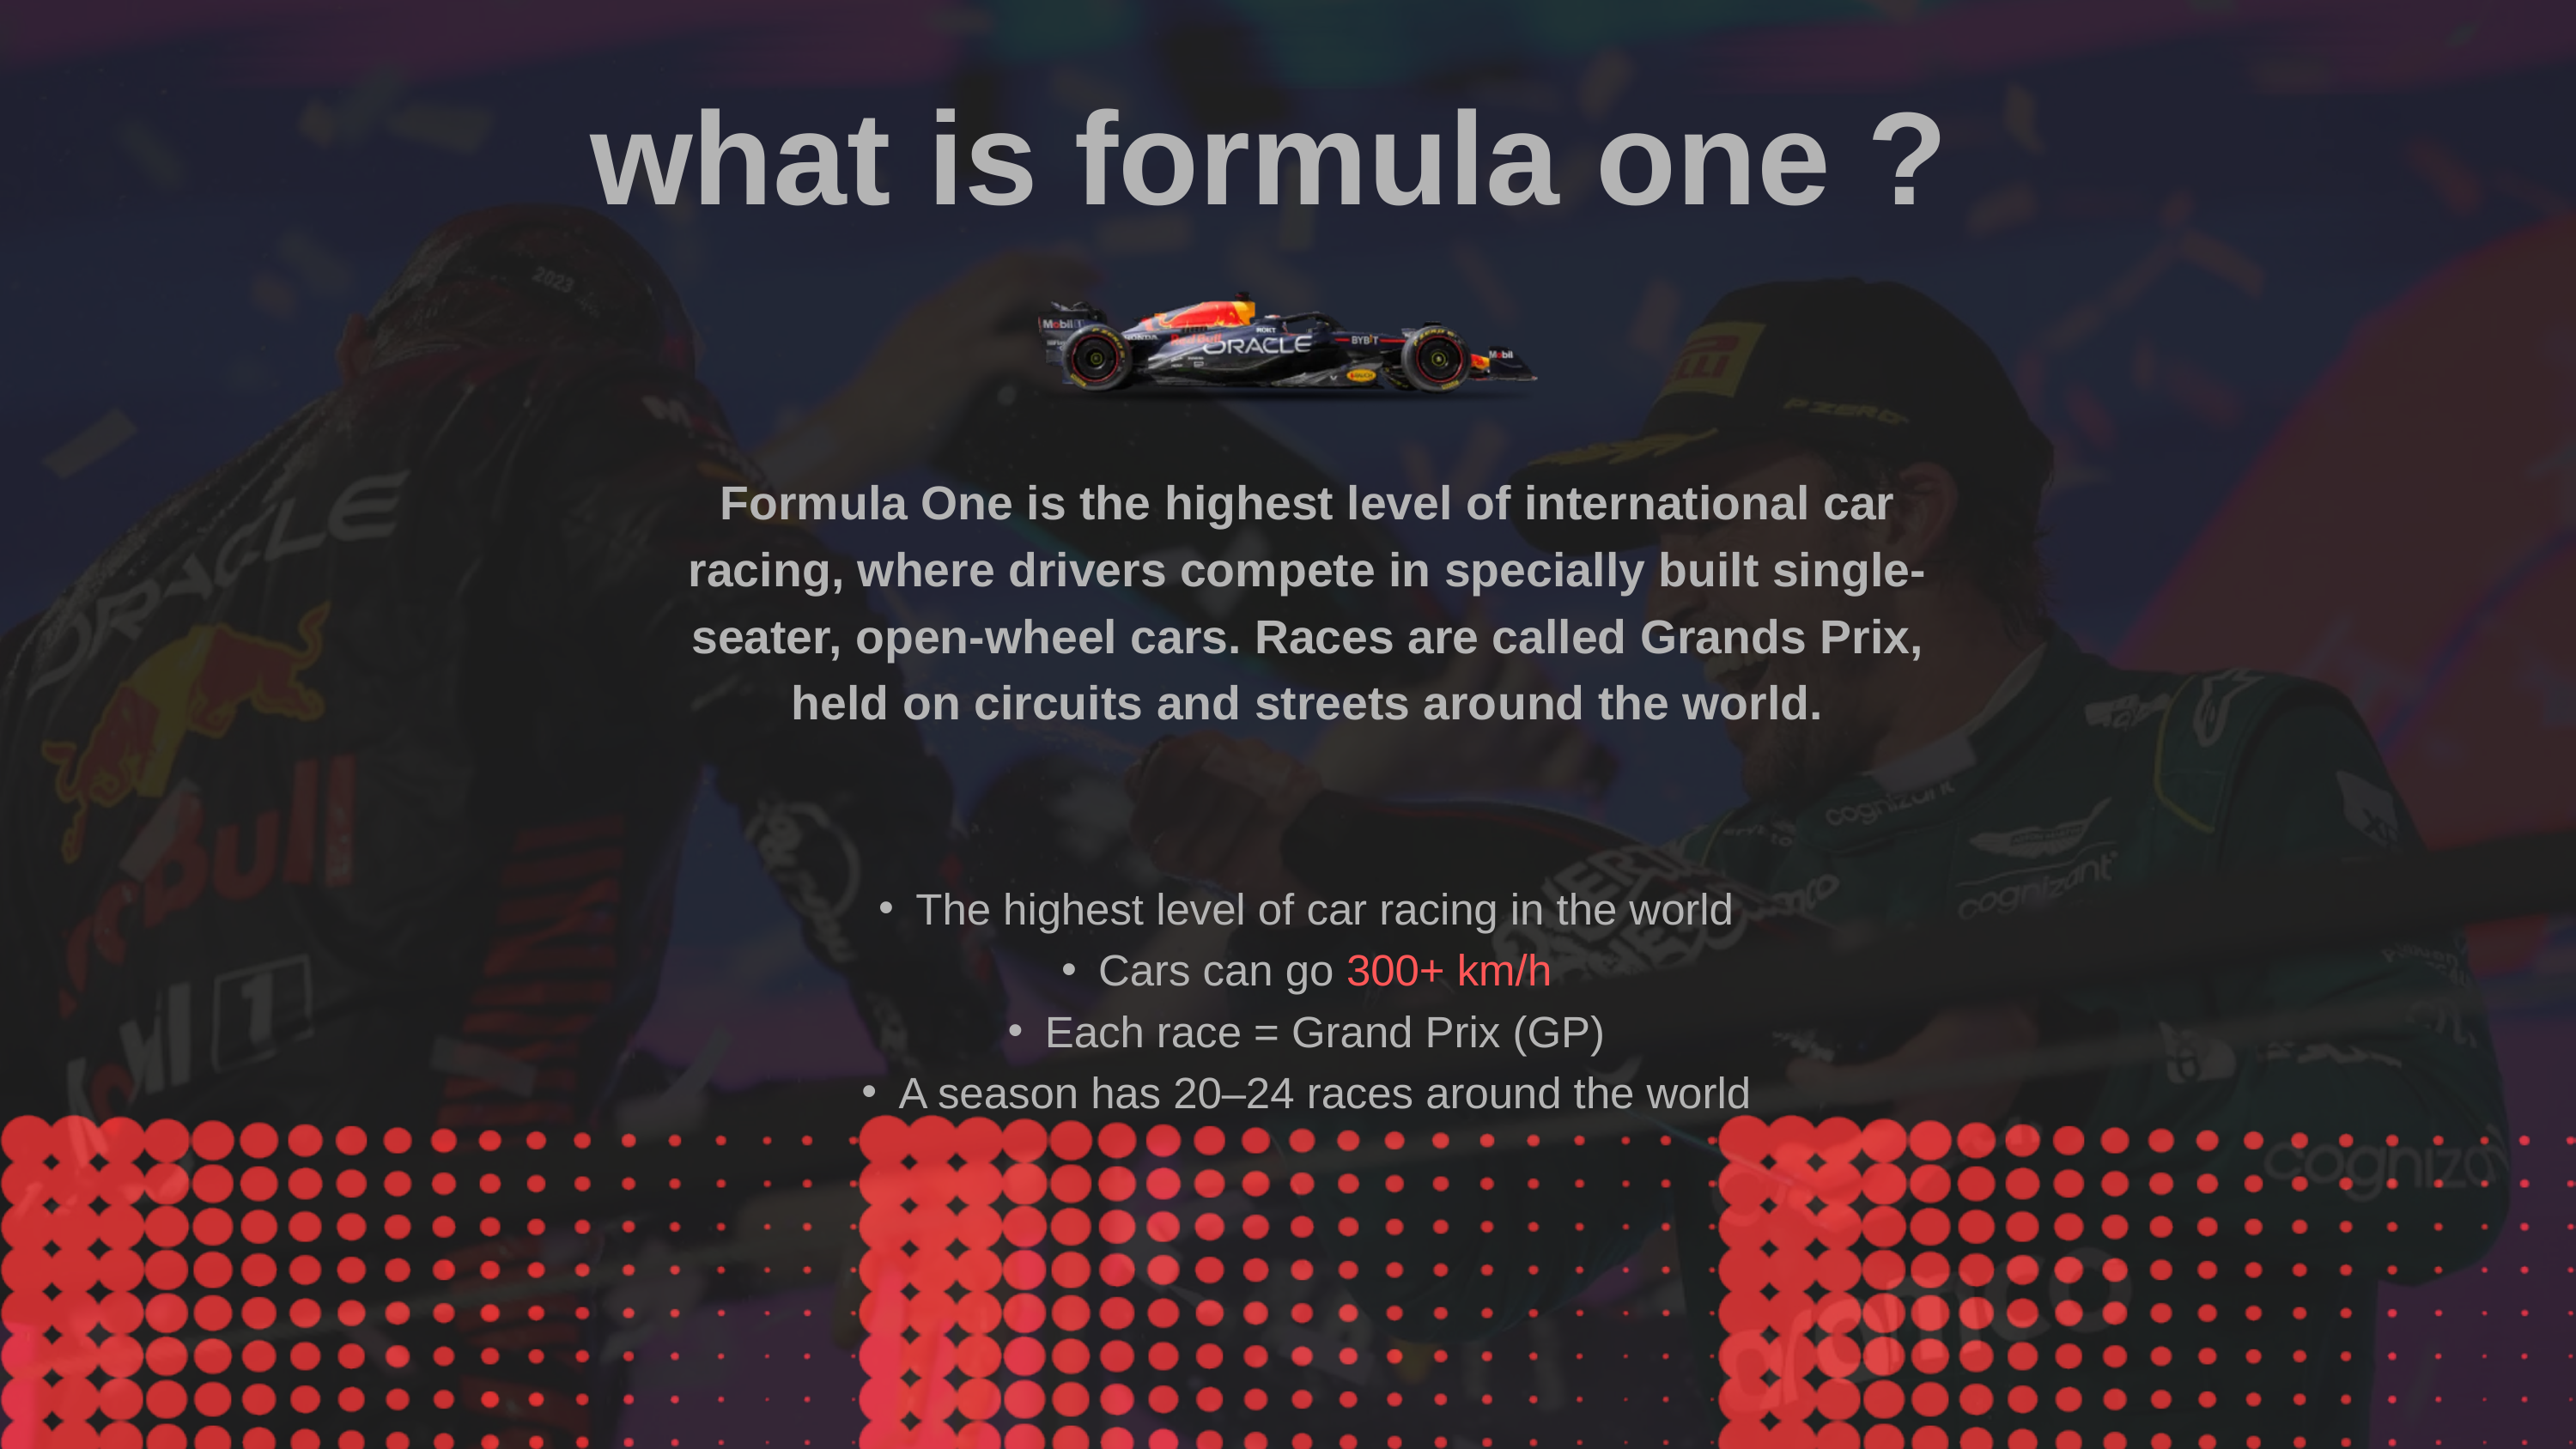

what is formula one ?

Formula One is the highest level of international car racing, where drivers compete in specially built single-seater, open-wheel cars. Races are called Grands Prix, held on circuits and streets around the world.

The highest level of car racing in the world
Cars can go 300+ km/h
Each race = Grand Prix (GP)
A season has 20–24 races around the world